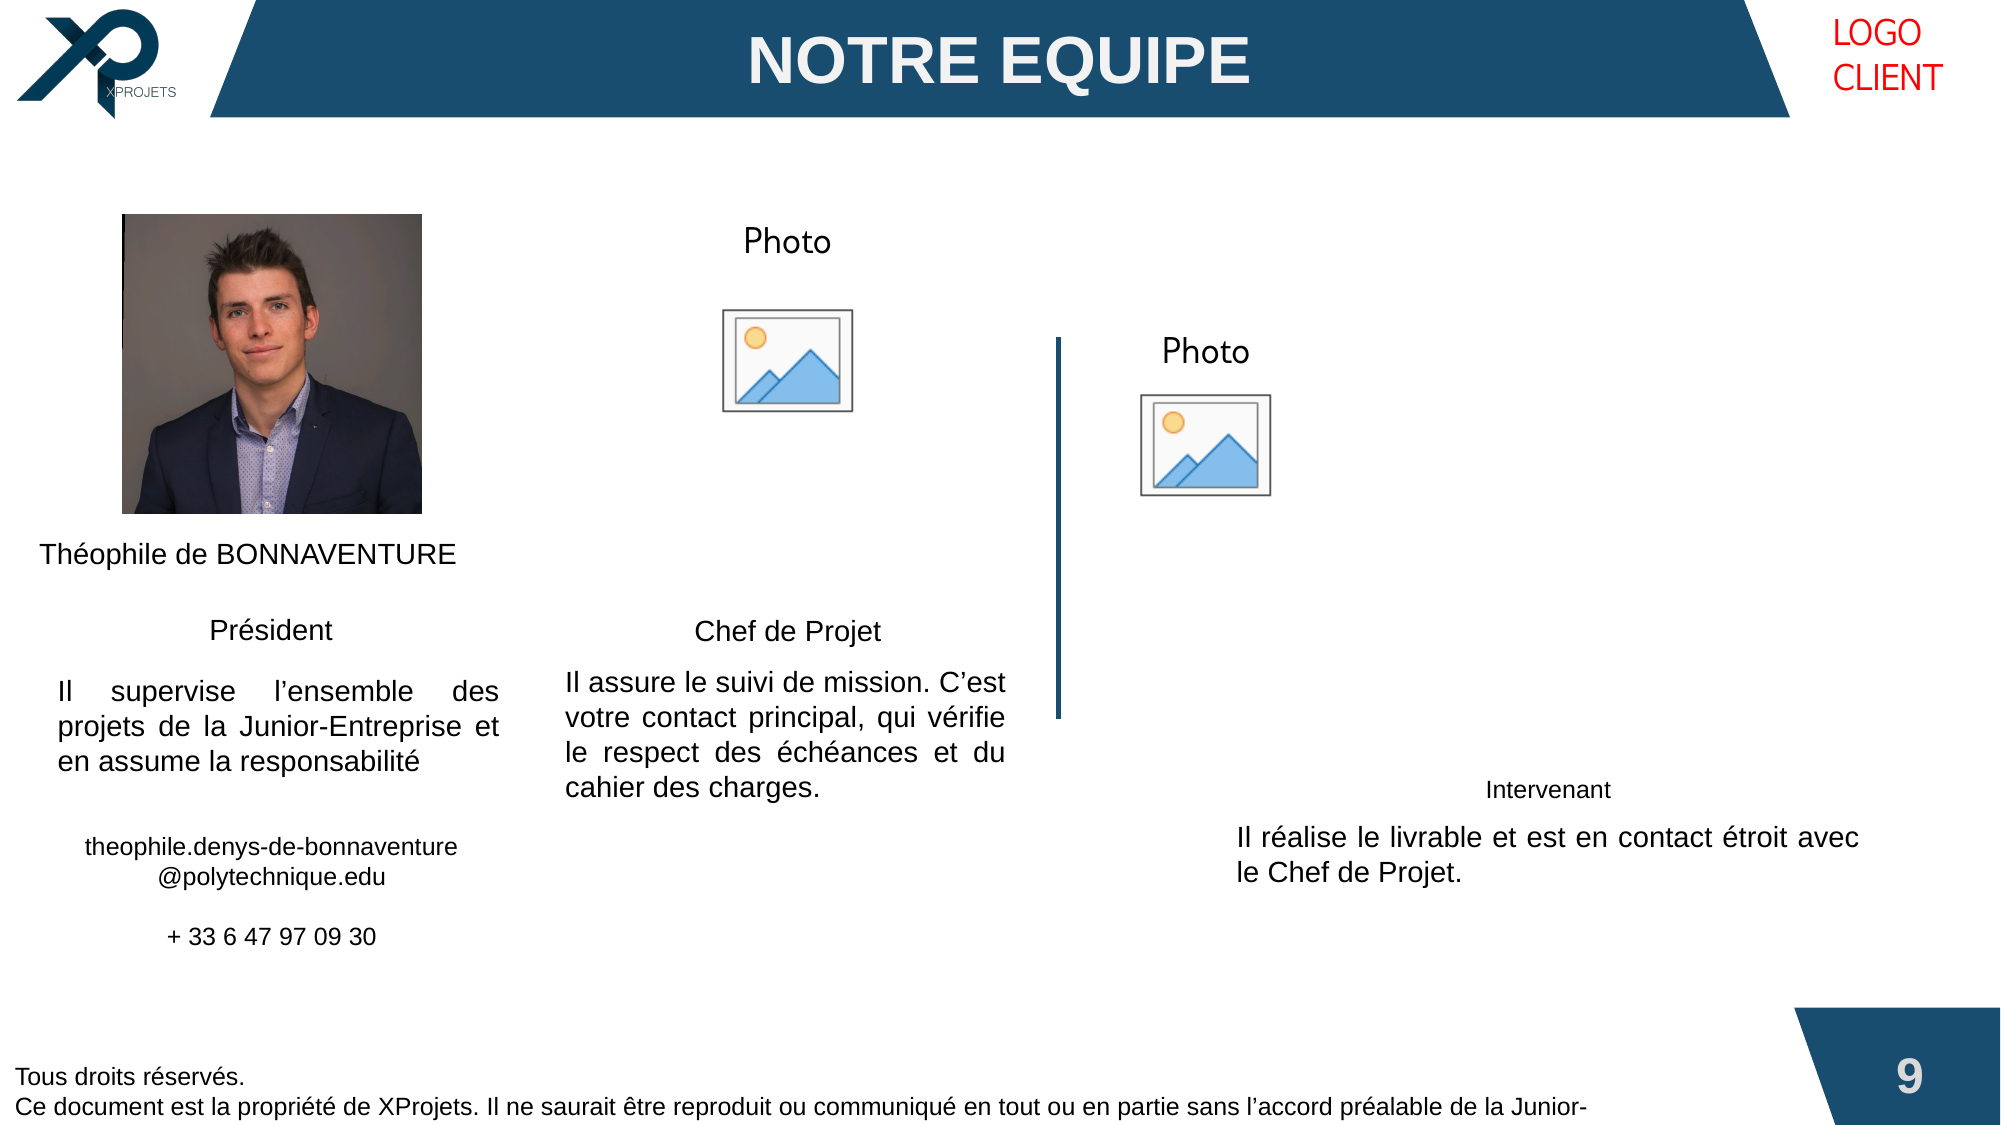

Intervenant
Il réalise le livrable et est en contact étroit avec le Chef de Projet.